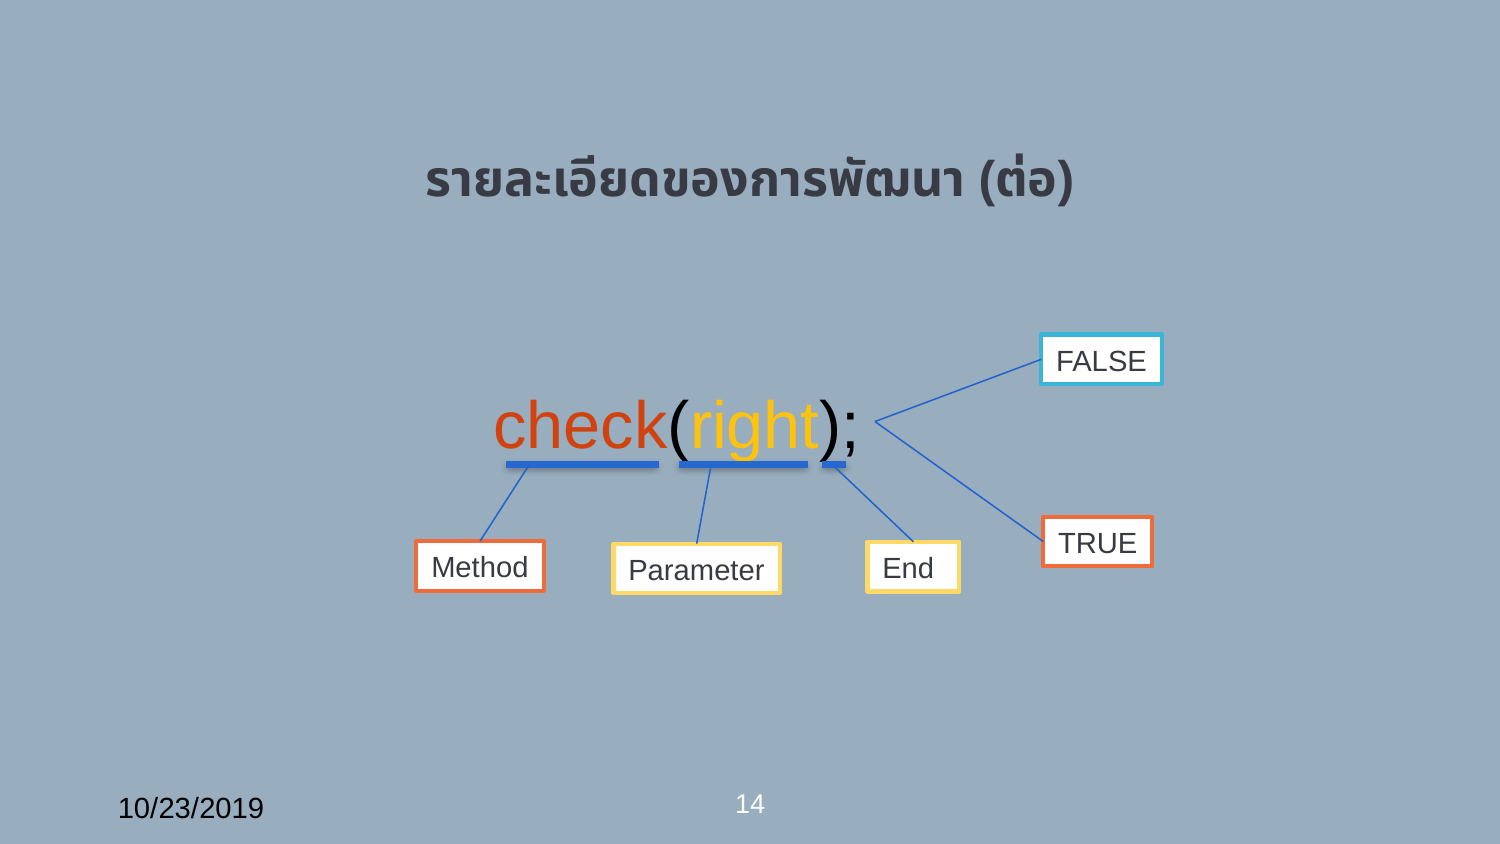

# รายละเอียดของการพัฒนา (ต่อ)
FALSE
check(right);
TRUE
Method
End
Parameter
14
10/23/2019